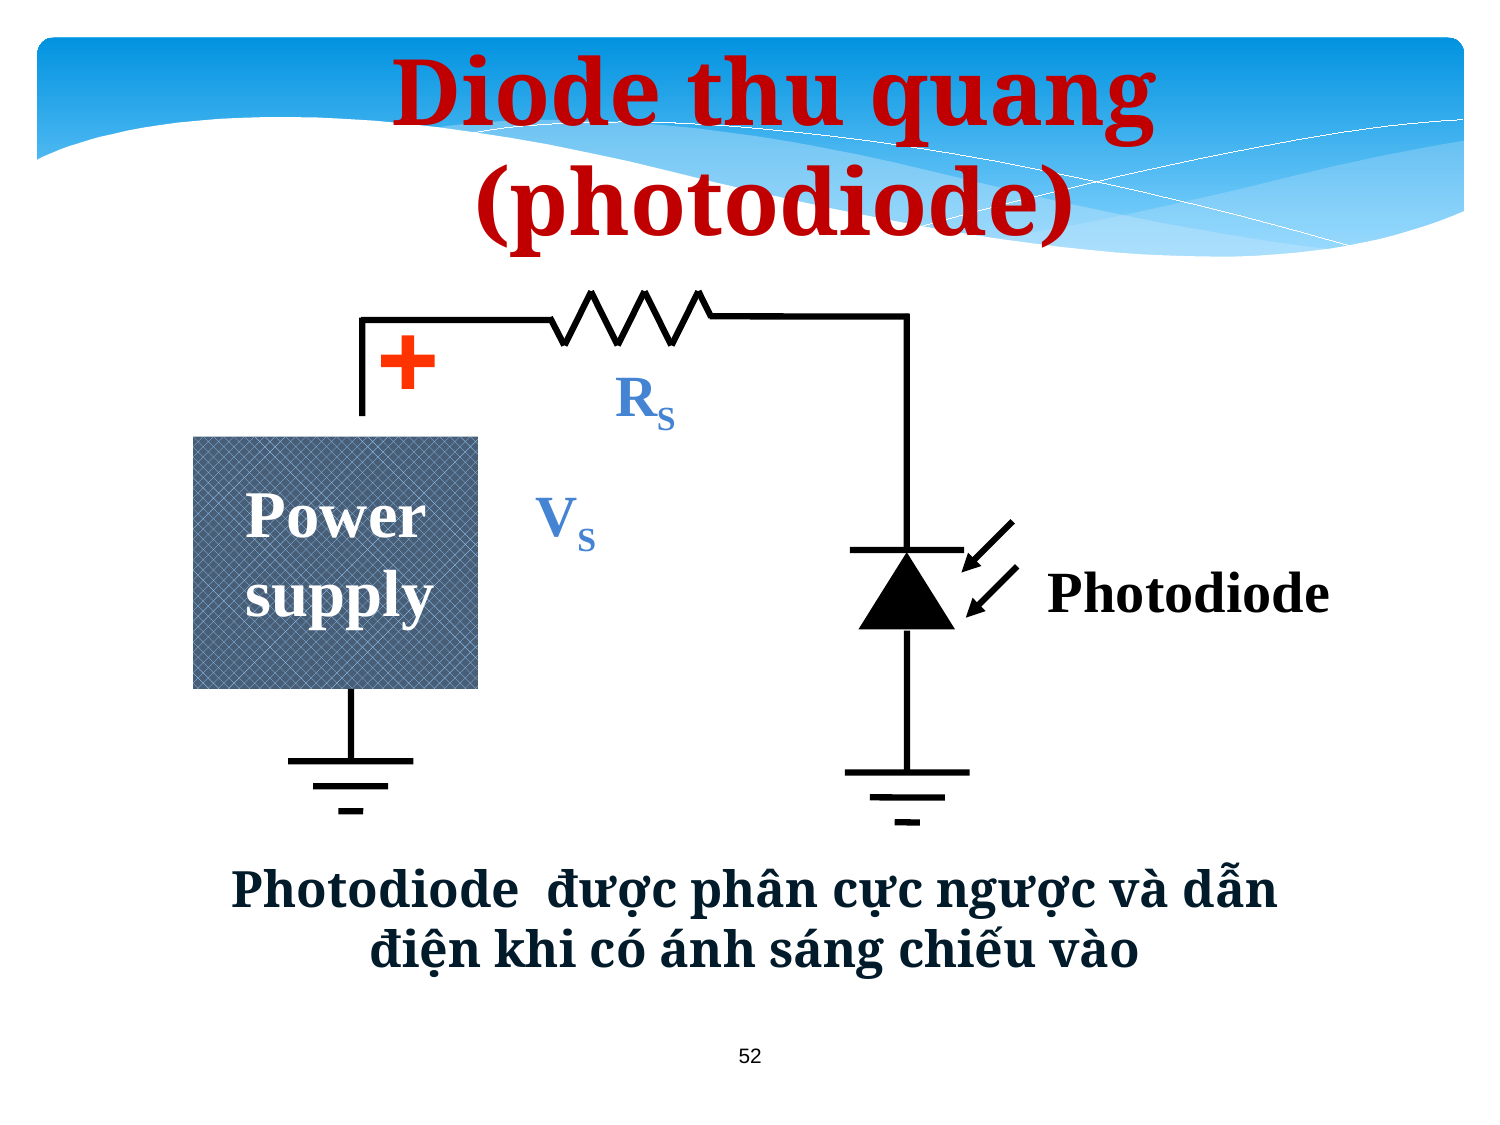

Diode thu quang (photodiode)

RS

Power
supply
VS

Photodiode

Photodiode  được phân cực ngược và dẫn điện khi có ánh sáng chiếu vào
52